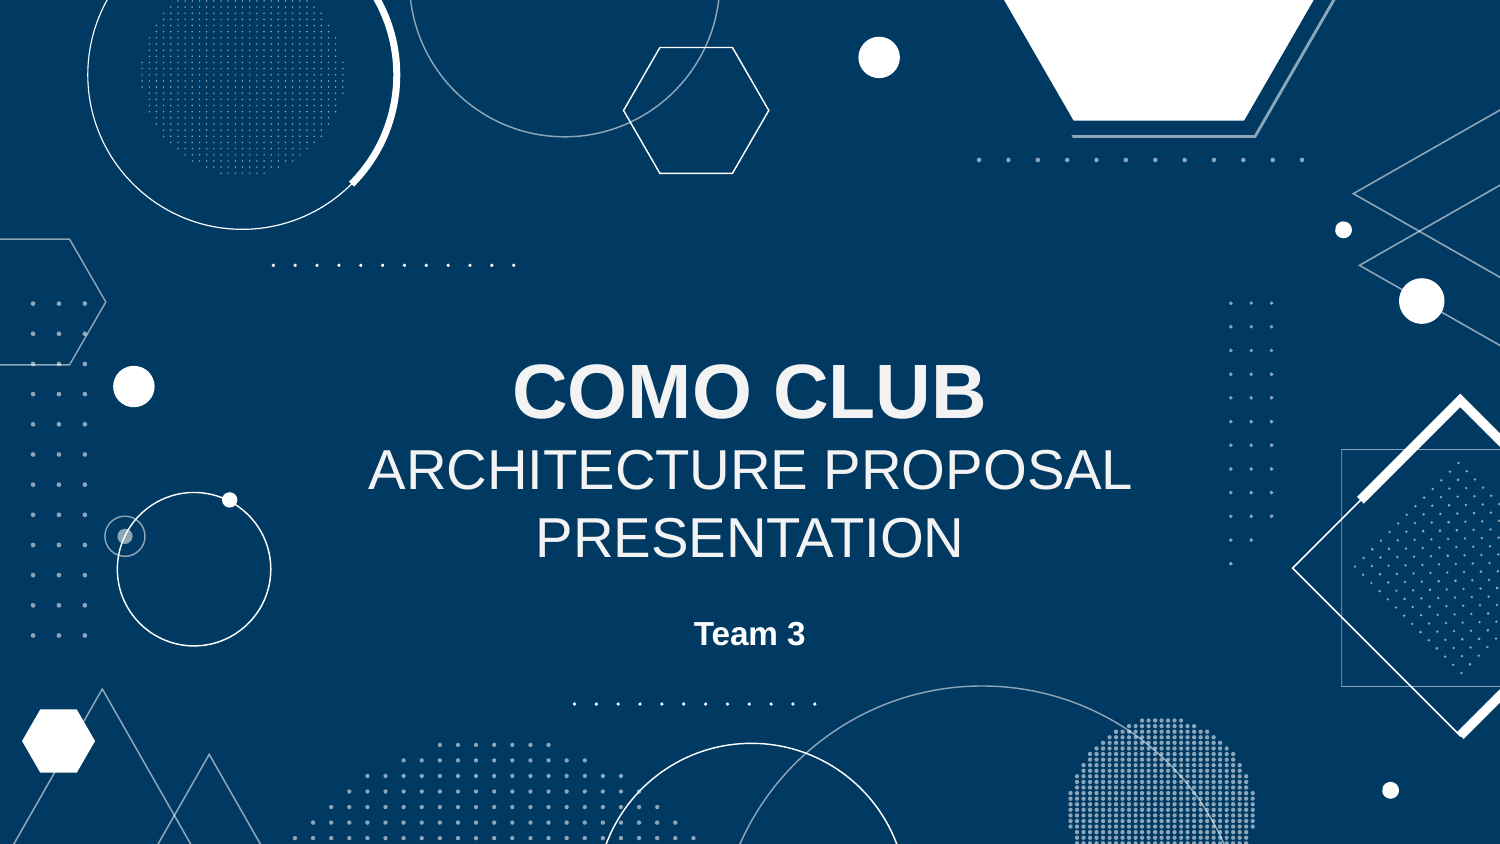

# COMO CLUB ARCHITECTURE PROPOSAL PRESENTATION
Team 3